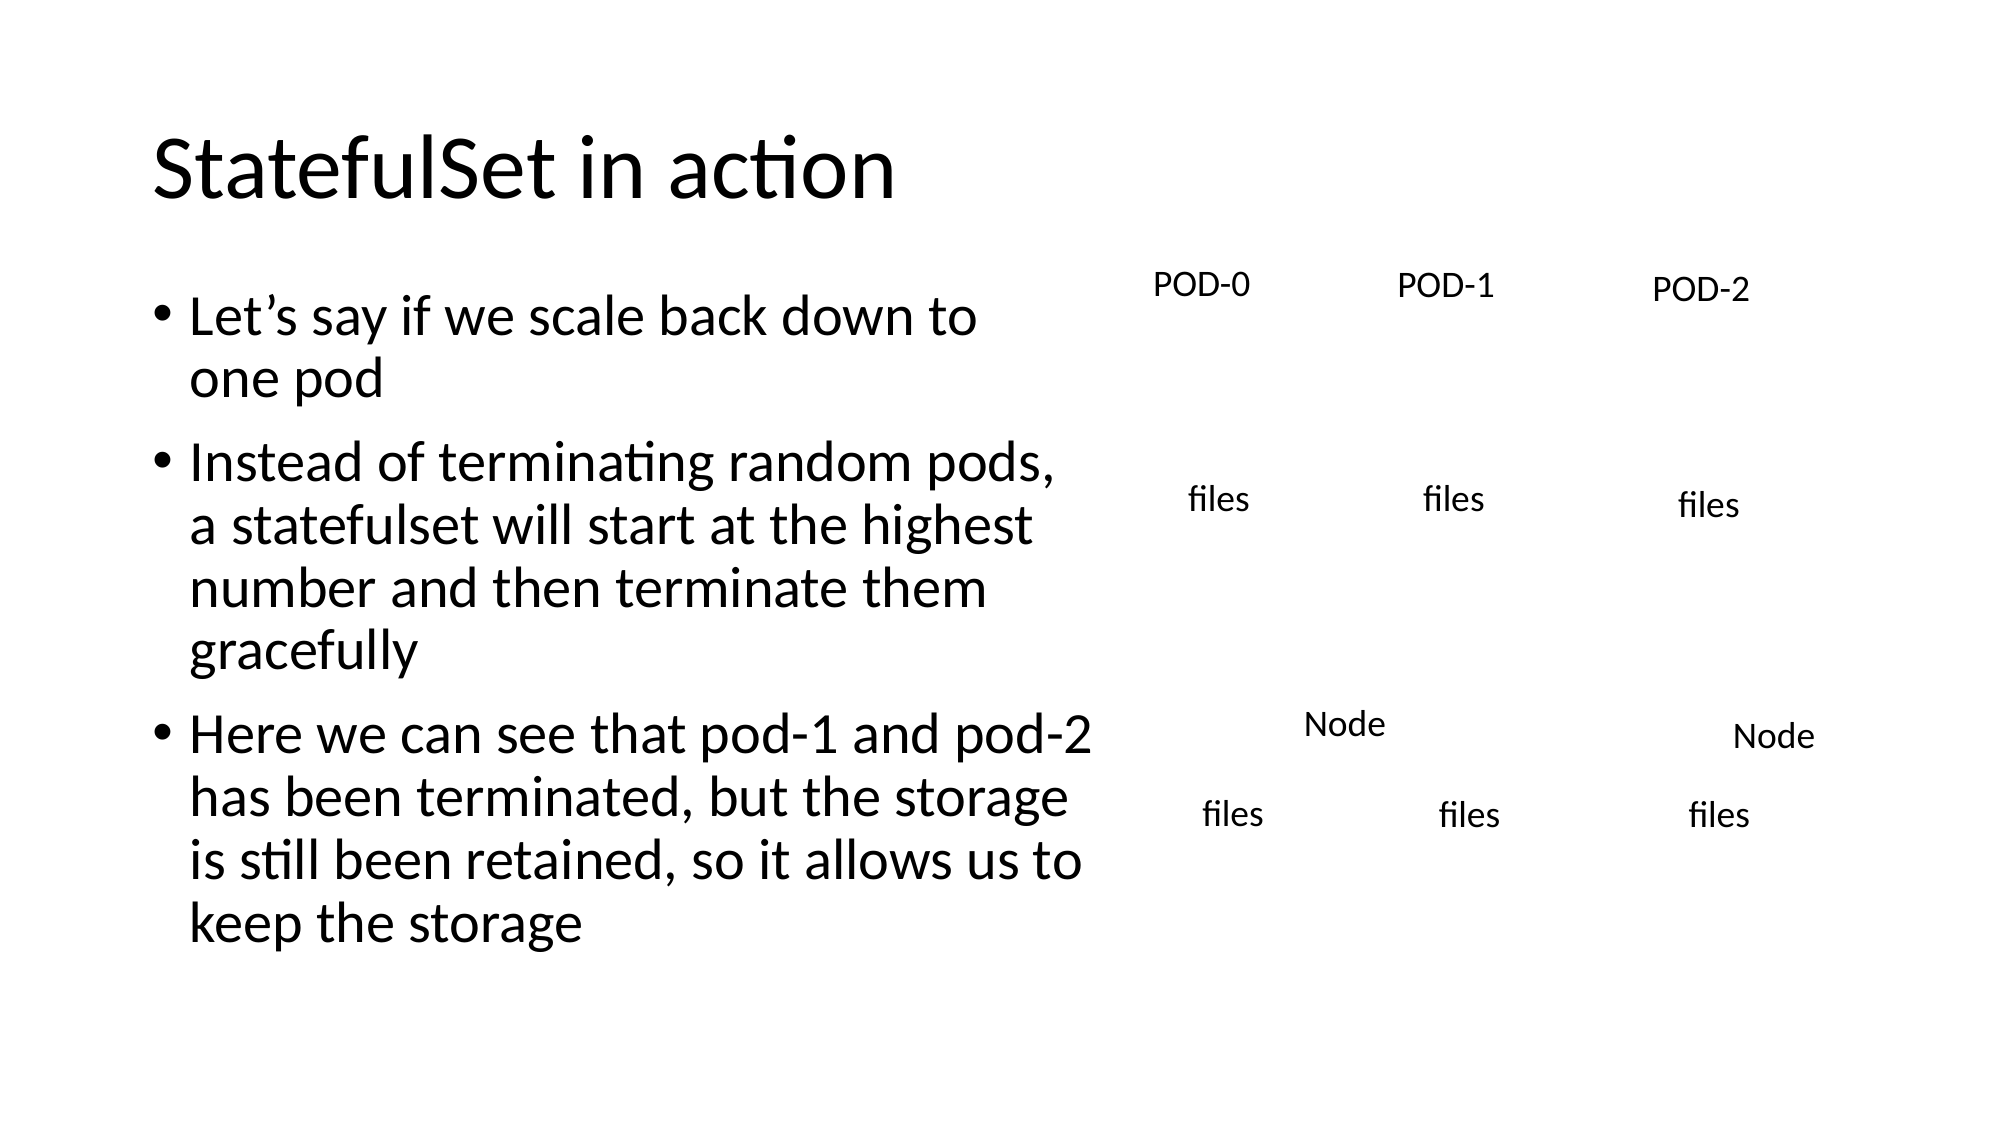

# StatefulSet in action
POD-0
POD-1
POD-2
Let’s say if we scale back down to
one pod
Instead of terminating random pods,
a statefulset will start at the highest
number and then terminate them
gracefully
Here we can see that pod-1 and pod-2
has been terminated, but the storage
is still been retained, so it allows us to
keep the storage

files
files
files
Node
Node
files
files
files